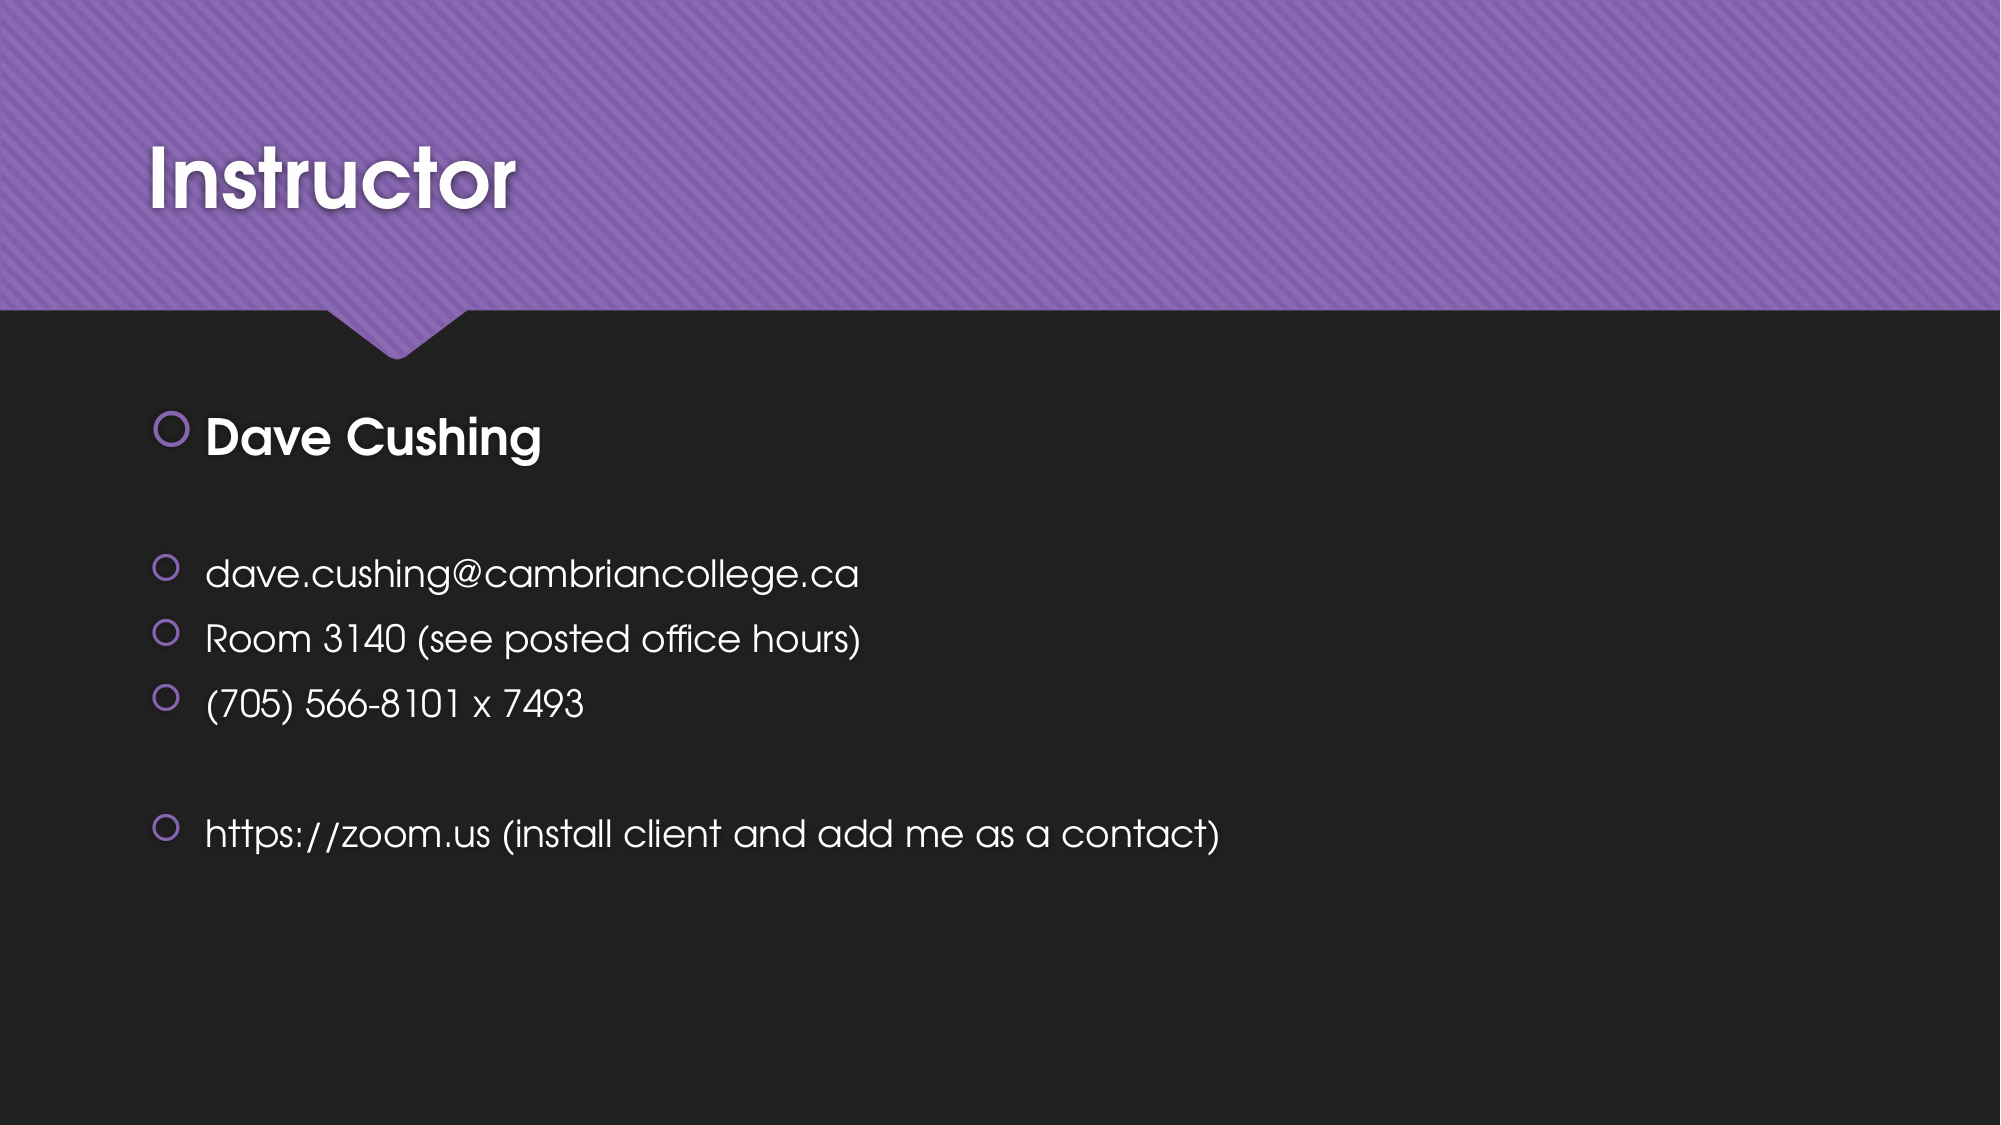

# Instructor
Dave Cushing

dave.cushing@cambriancollege.ca
Room 3140 (see posted office hours)
(705) 566-8101 x 7493

https://zoom.us (install client and add me as a contact)